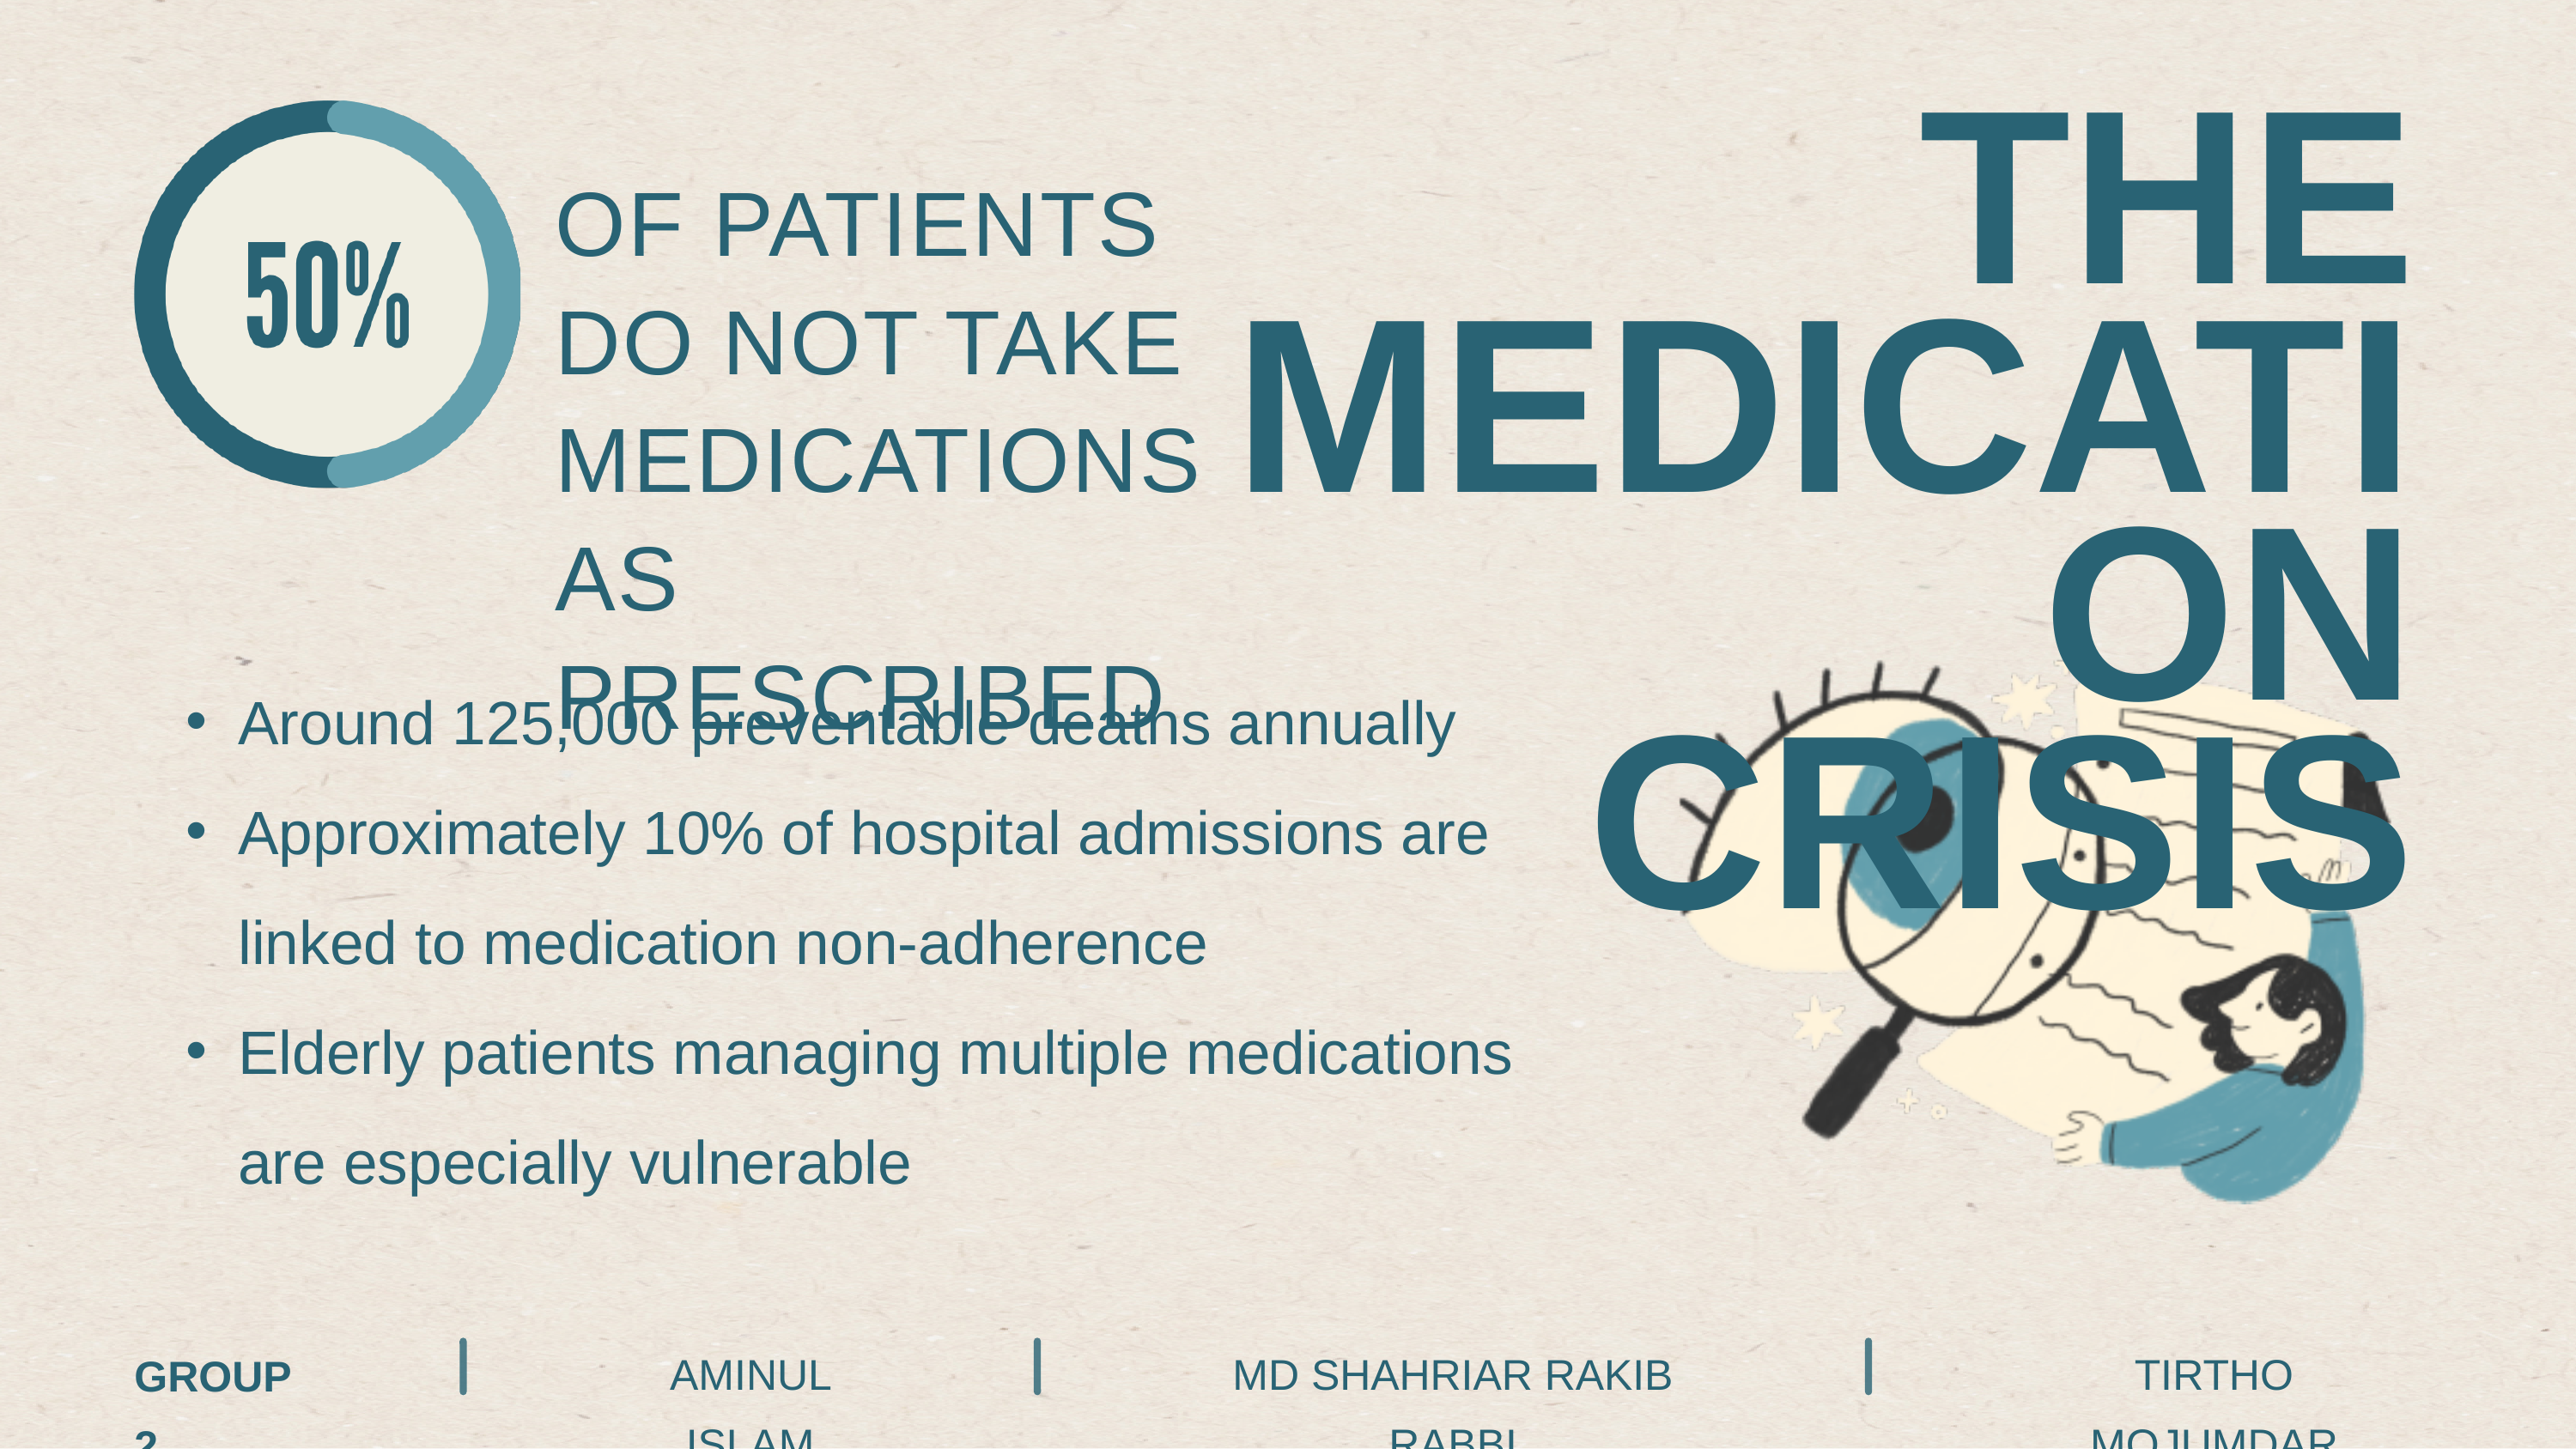

THE MEDICATION CRISIS
OF PATIENTS DO NOT TAKE MEDICATIONS AS PRESCRIBED
Around 125,000 preventable deaths annually
Approximately 10% of hospital admissions are linked to medication non-adherence
Elderly patients managing multiple medications are especially vulnerable

AMINUL ISLAM
MD SHAHRIAR RAKIB RABBI
TIRTHO MOJUMDAR
GROUP 2